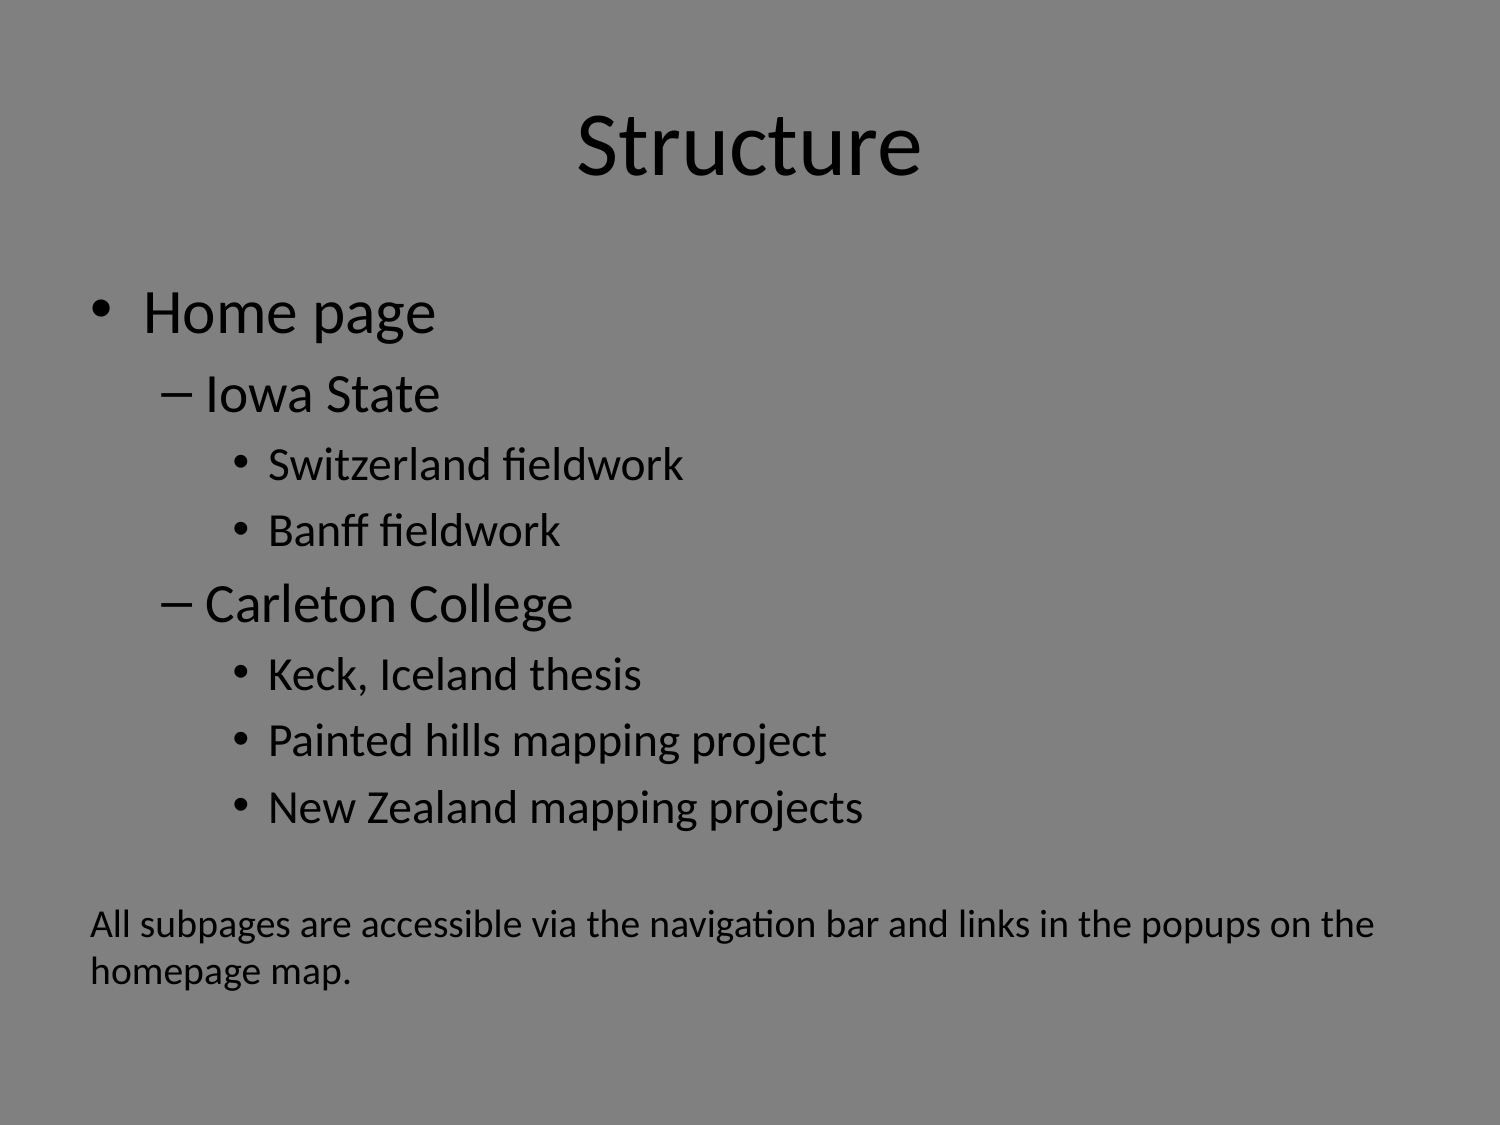

# Structure
Home page
Iowa State
Switzerland fieldwork
Banff fieldwork
Carleton College
Keck, Iceland thesis
Painted hills mapping project
New Zealand mapping projects
All subpages are accessible via the navigation bar and links in the popups on the homepage map.